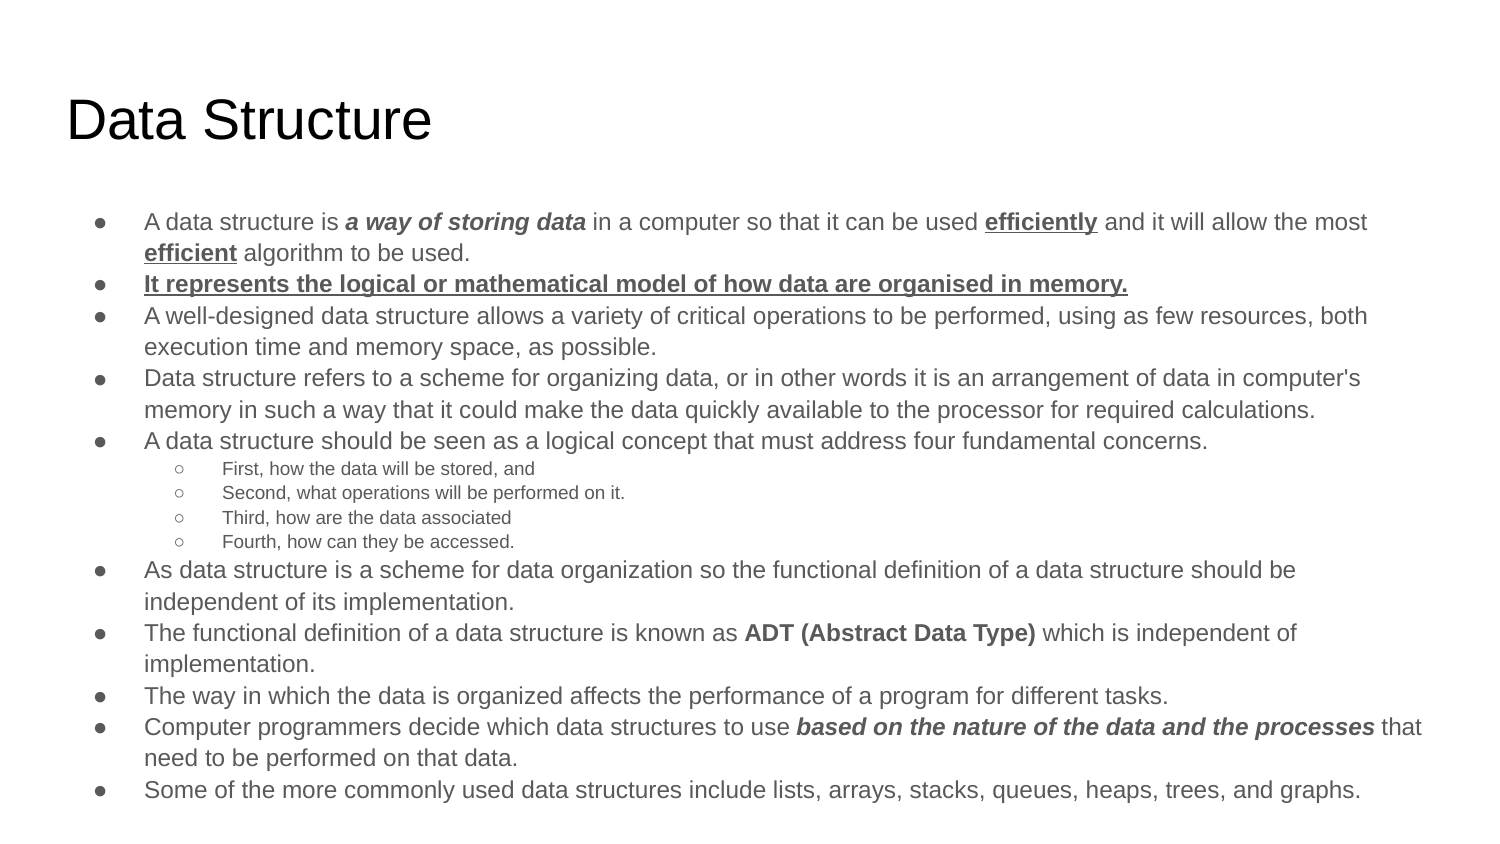

# Data Structure

A data structure is a way of storing data in a computer so that it can be used efficiently and it will allow the most efficient algorithm to be used.
It represents the logical or mathematical model of how data are organised in memory.
A well-designed data structure allows a variety of critical operations to be performed, using as few resources, both execution time and memory space, as possible.
Data structure refers to a scheme for organizing data, or in other words it is an arrangement of data in computer's memory in such a way that it could make the data quickly available to the processor for required calculations.
A data structure should be seen as a logical concept that must address four fundamental concerns.
First, how the data will be stored, and
Second, what operations will be performed on it.
Third, how are the data associated
Fourth, how can they be accessed.
As data structure is a scheme for data organization so the functional definition of a data structure should be independent of its implementation.
The functional definition of a data structure is known as ADT (Abstract Data Type) which is independent of implementation.
The way in which the data is organized affects the performance of a program for different tasks.
Computer programmers decide which data structures to use based on the nature of the data and the processes that need to be performed on that data.
Some of the more commonly used data structures include lists, arrays, stacks, queues, heaps, trees, and graphs.